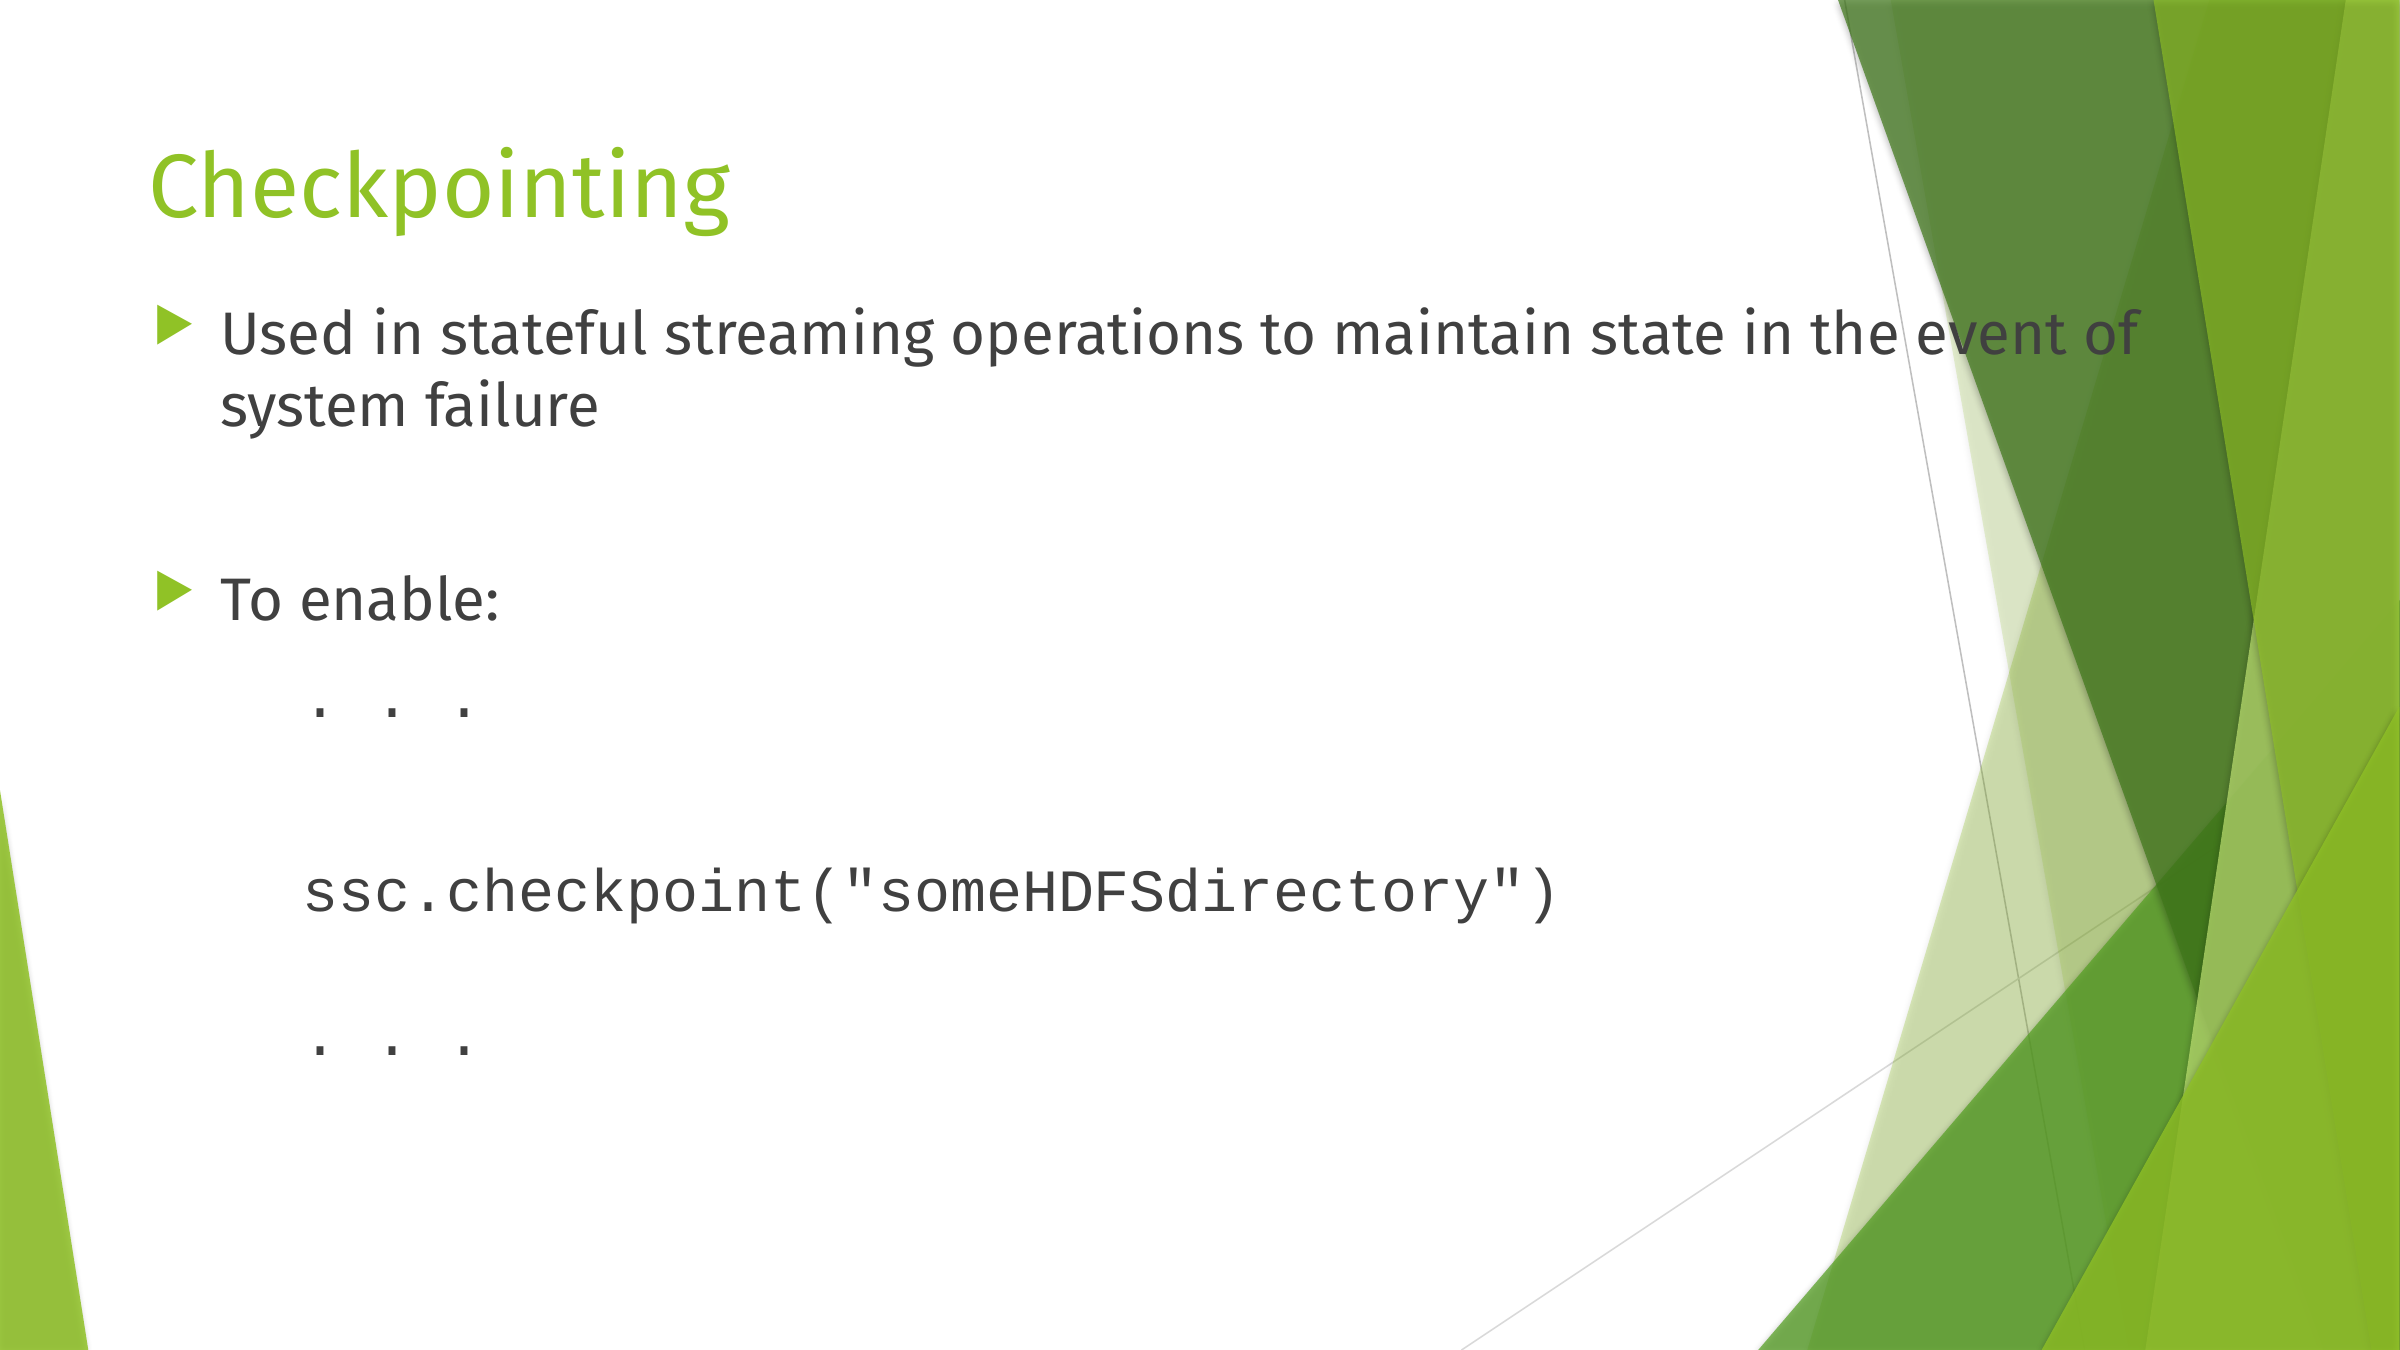

# Checkpointing
Used in stateful streaming operations to maintain state in the event of system failure

To enable:
	. . .

	ssc.checkpoint("someHDFSdirectory")
	. . .